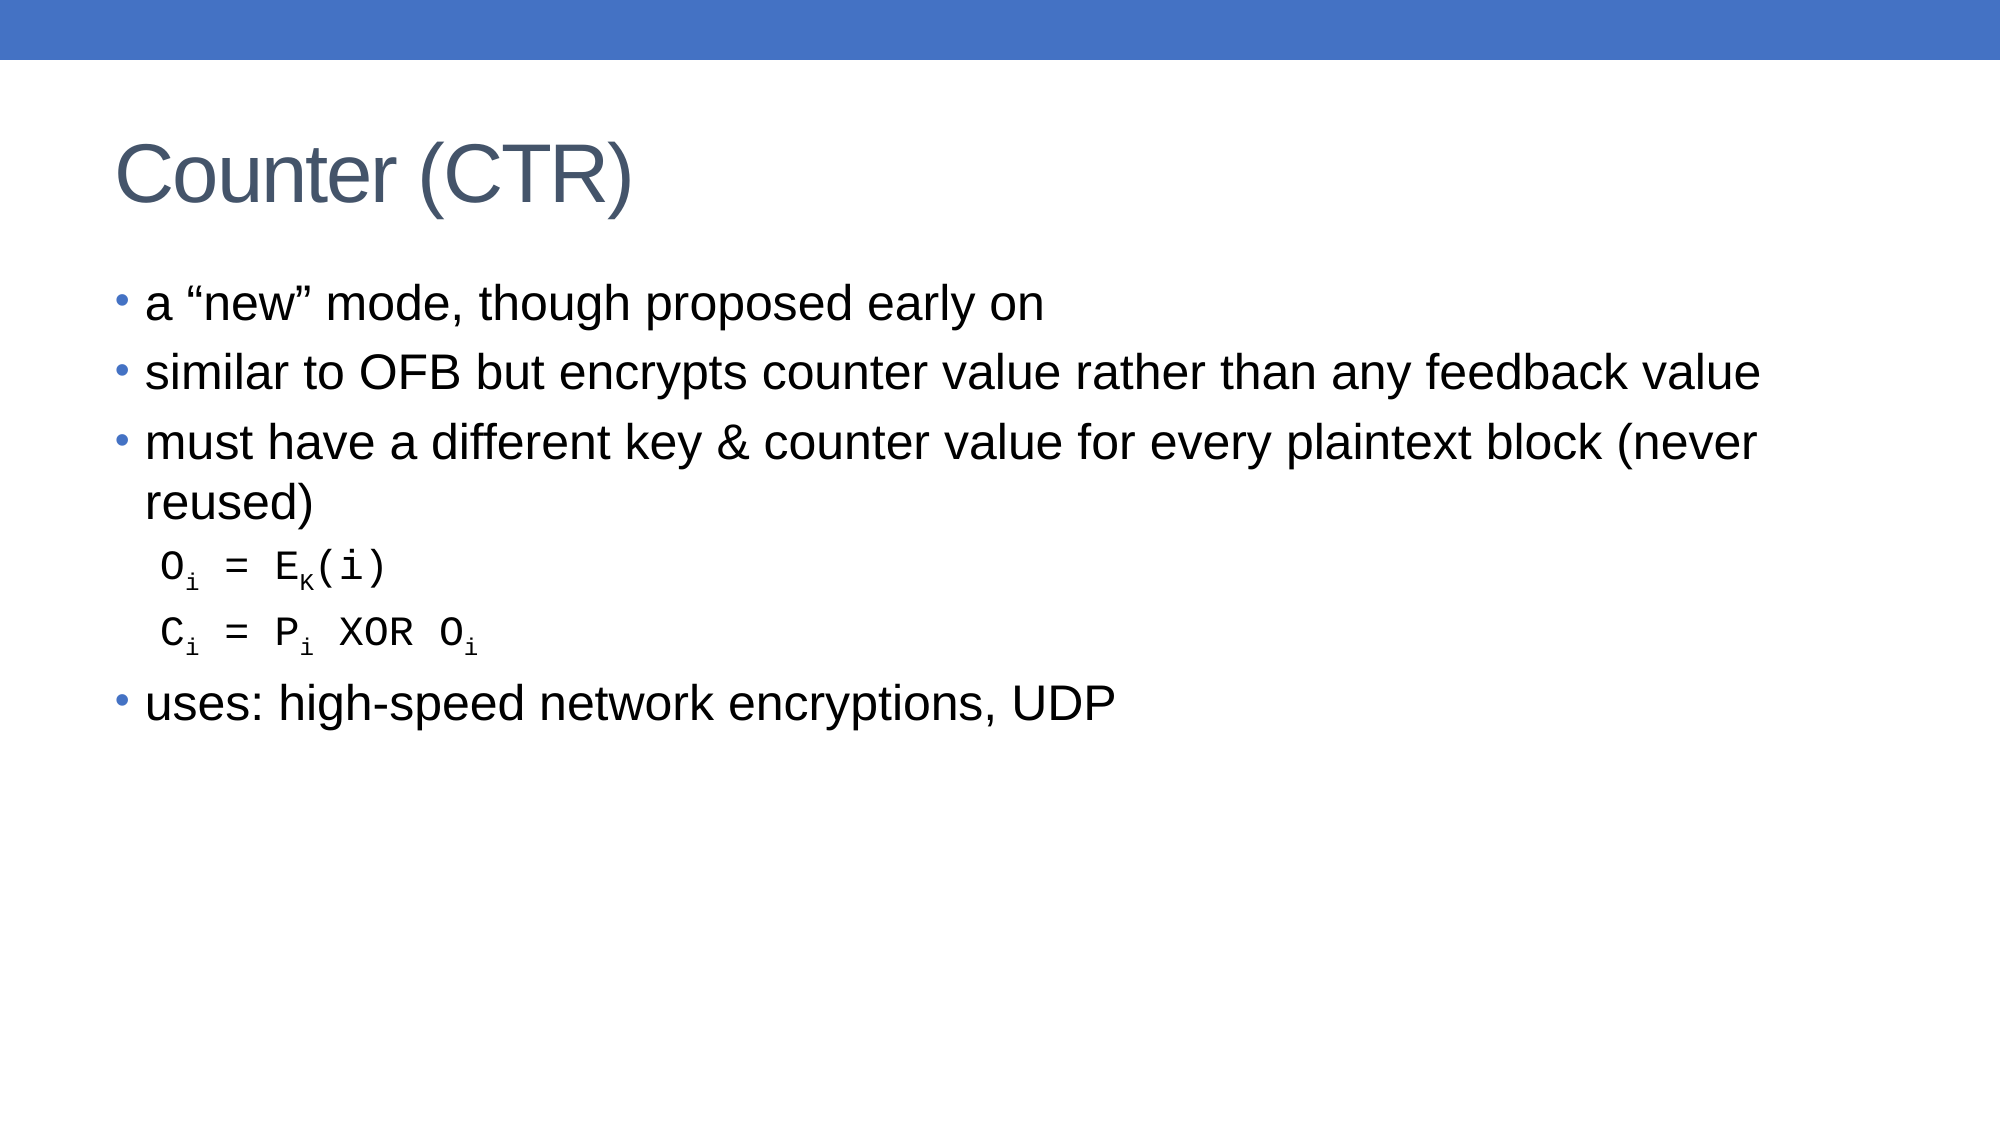

# Counter (CTR)
a “new” mode, though proposed early on
similar to OFB but encrypts counter value rather than any feedback value
must have a different key & counter value for every plaintext block (never reused)
Oi = EK(i)
Ci = Pi XOR Oi
uses: high-speed network encryptions, UDP